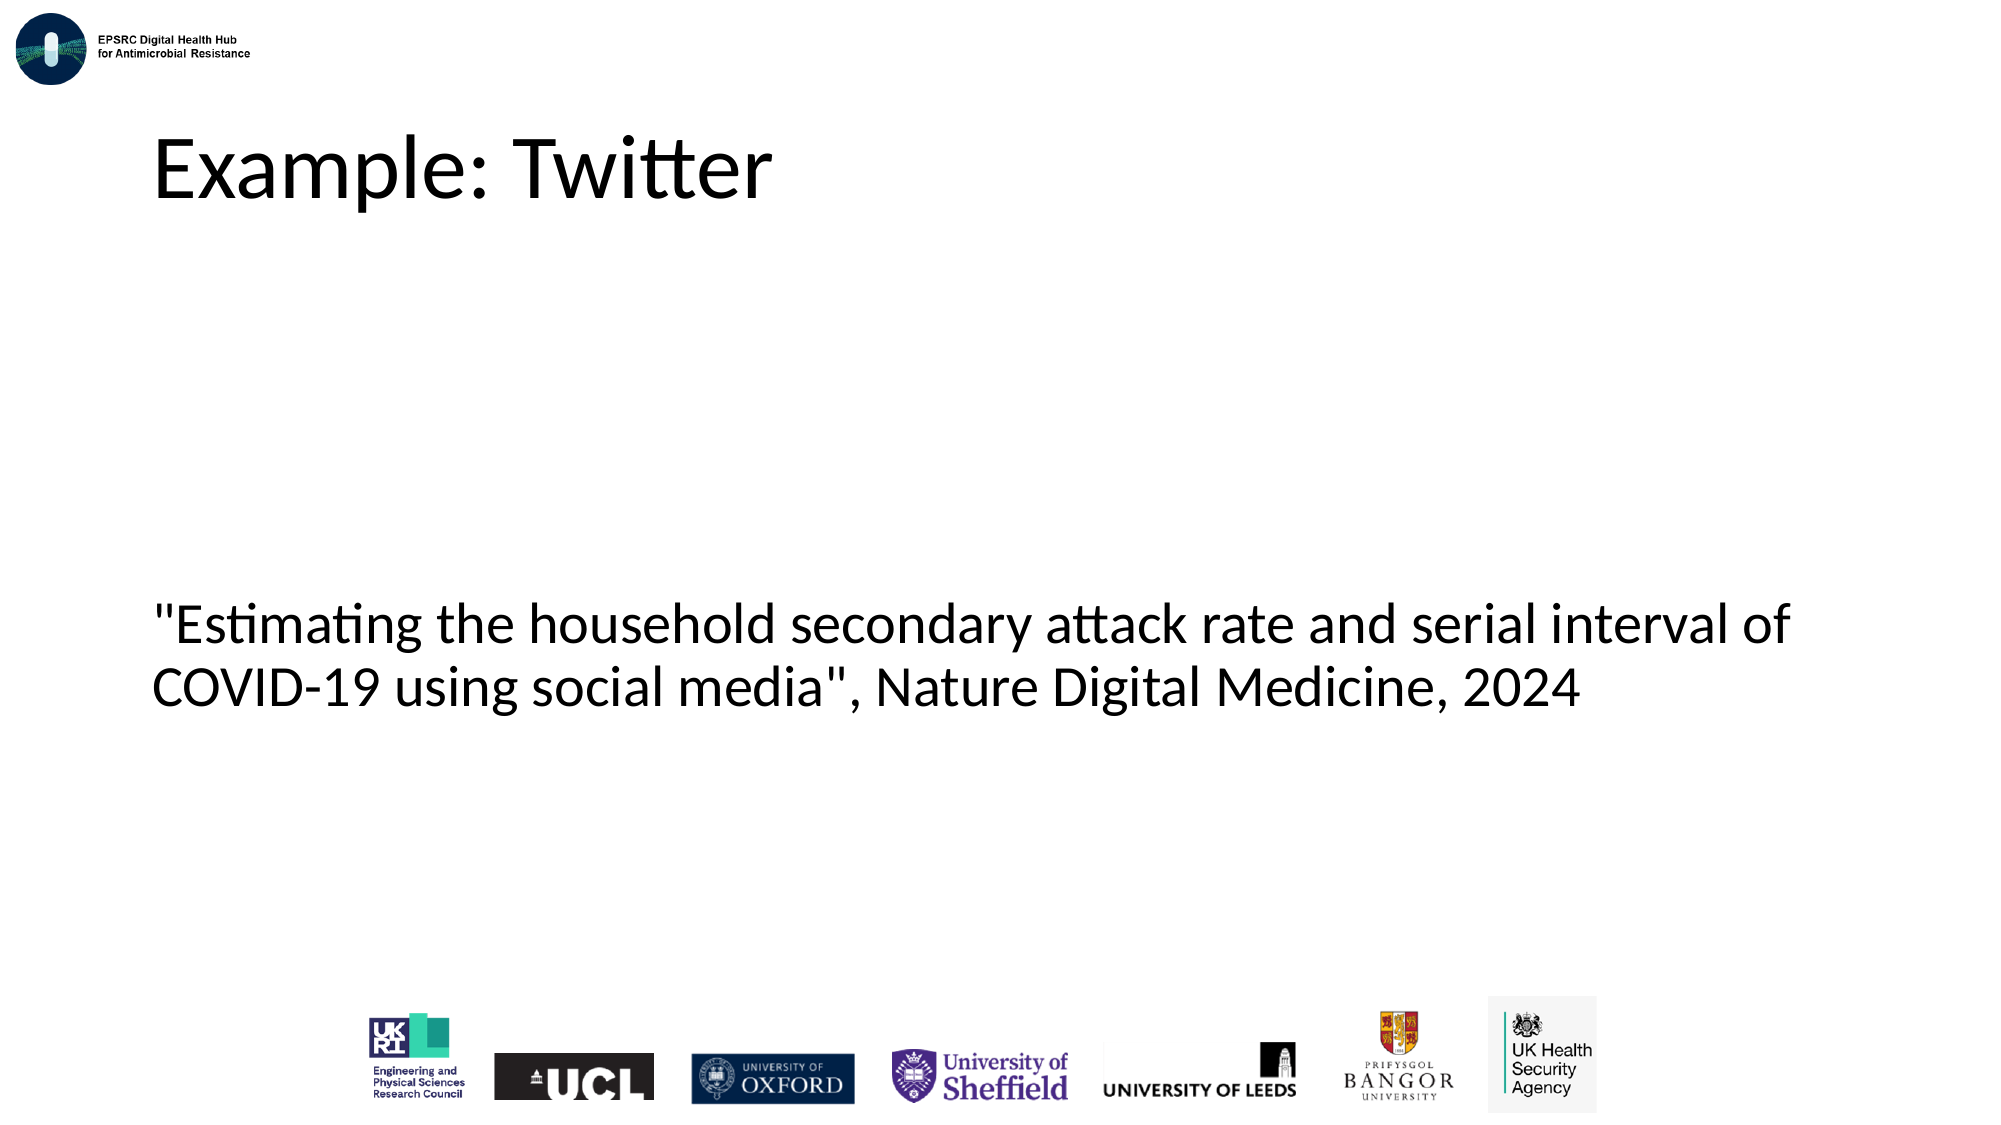

# Example: Twitter
"Estimating the household secondary attack rate and serial interval of COVID-19 using social media", Nature Digital Medicine, 2024